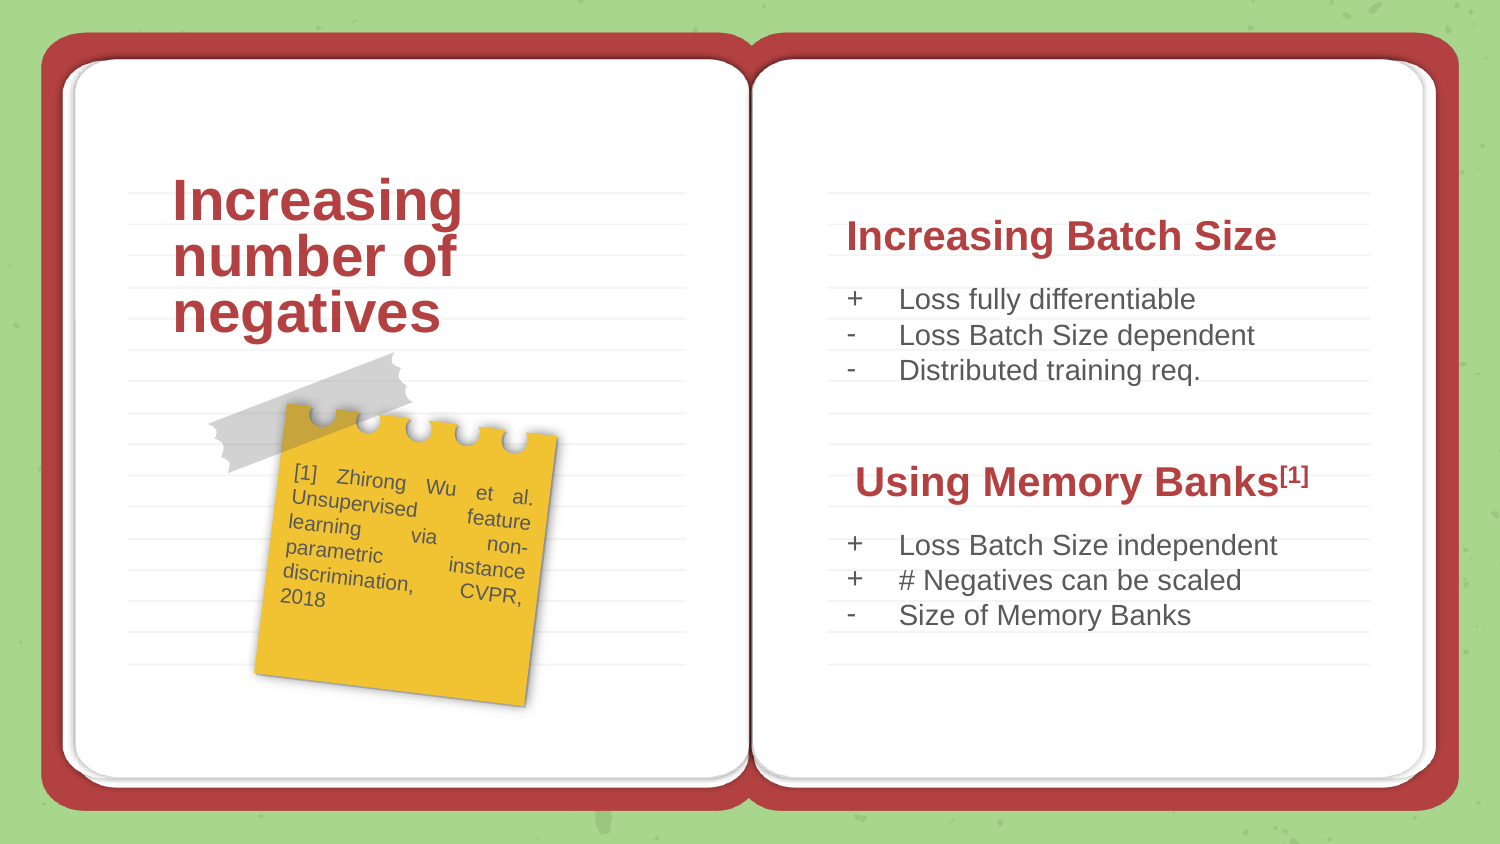

Increasing number of negatives
# Increasing Batch Size
Loss fully differentiable
Loss Batch Size dependent
Distributed training req.

Using Memory Banks[1]
[1] Zhirong Wu et al. Unsupervised feature learning via non-parametric instance discrimination, CVPR, 2018
Loss Batch Size independent
# Negatives can be scaled
Size of Memory Banks